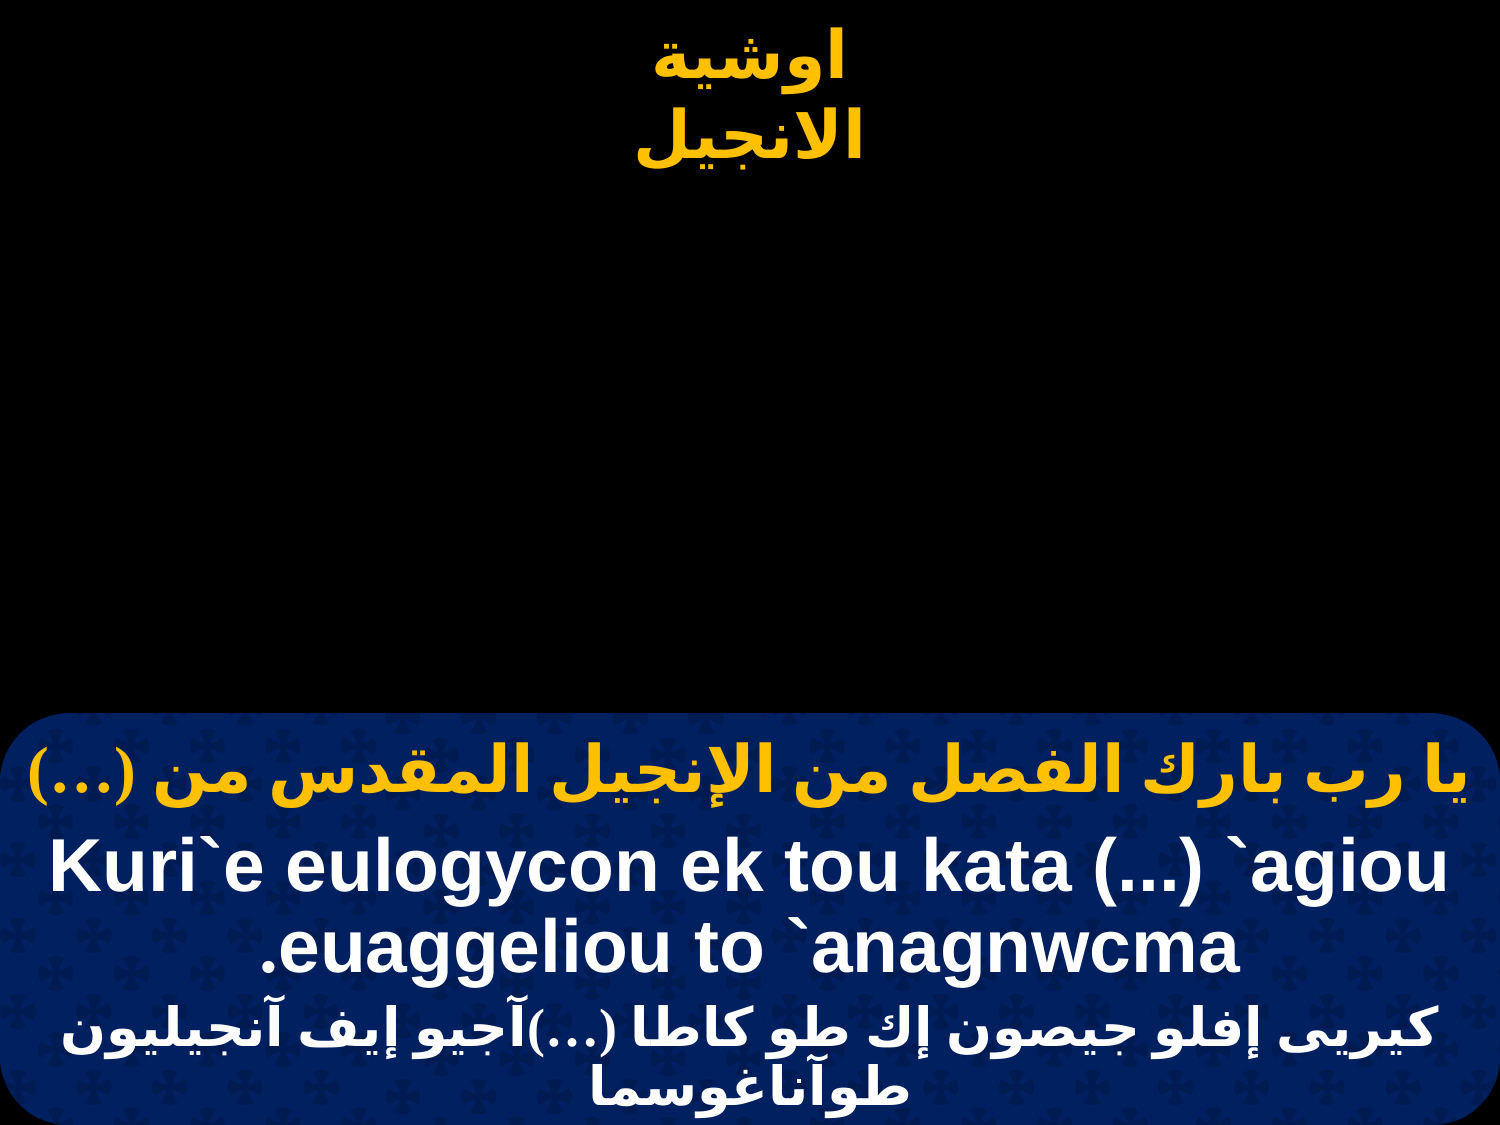

# يا رب بارك الفصل من الإنجيل المقدس من (…)
Kuri`e eulogycon ek tou kata (...) `agiou euaggeliou to `anagnwcma.
كيريى إفلو جيصون إك طو كاطا (…)آجيو إيف آنجيليون طوآناغوسما